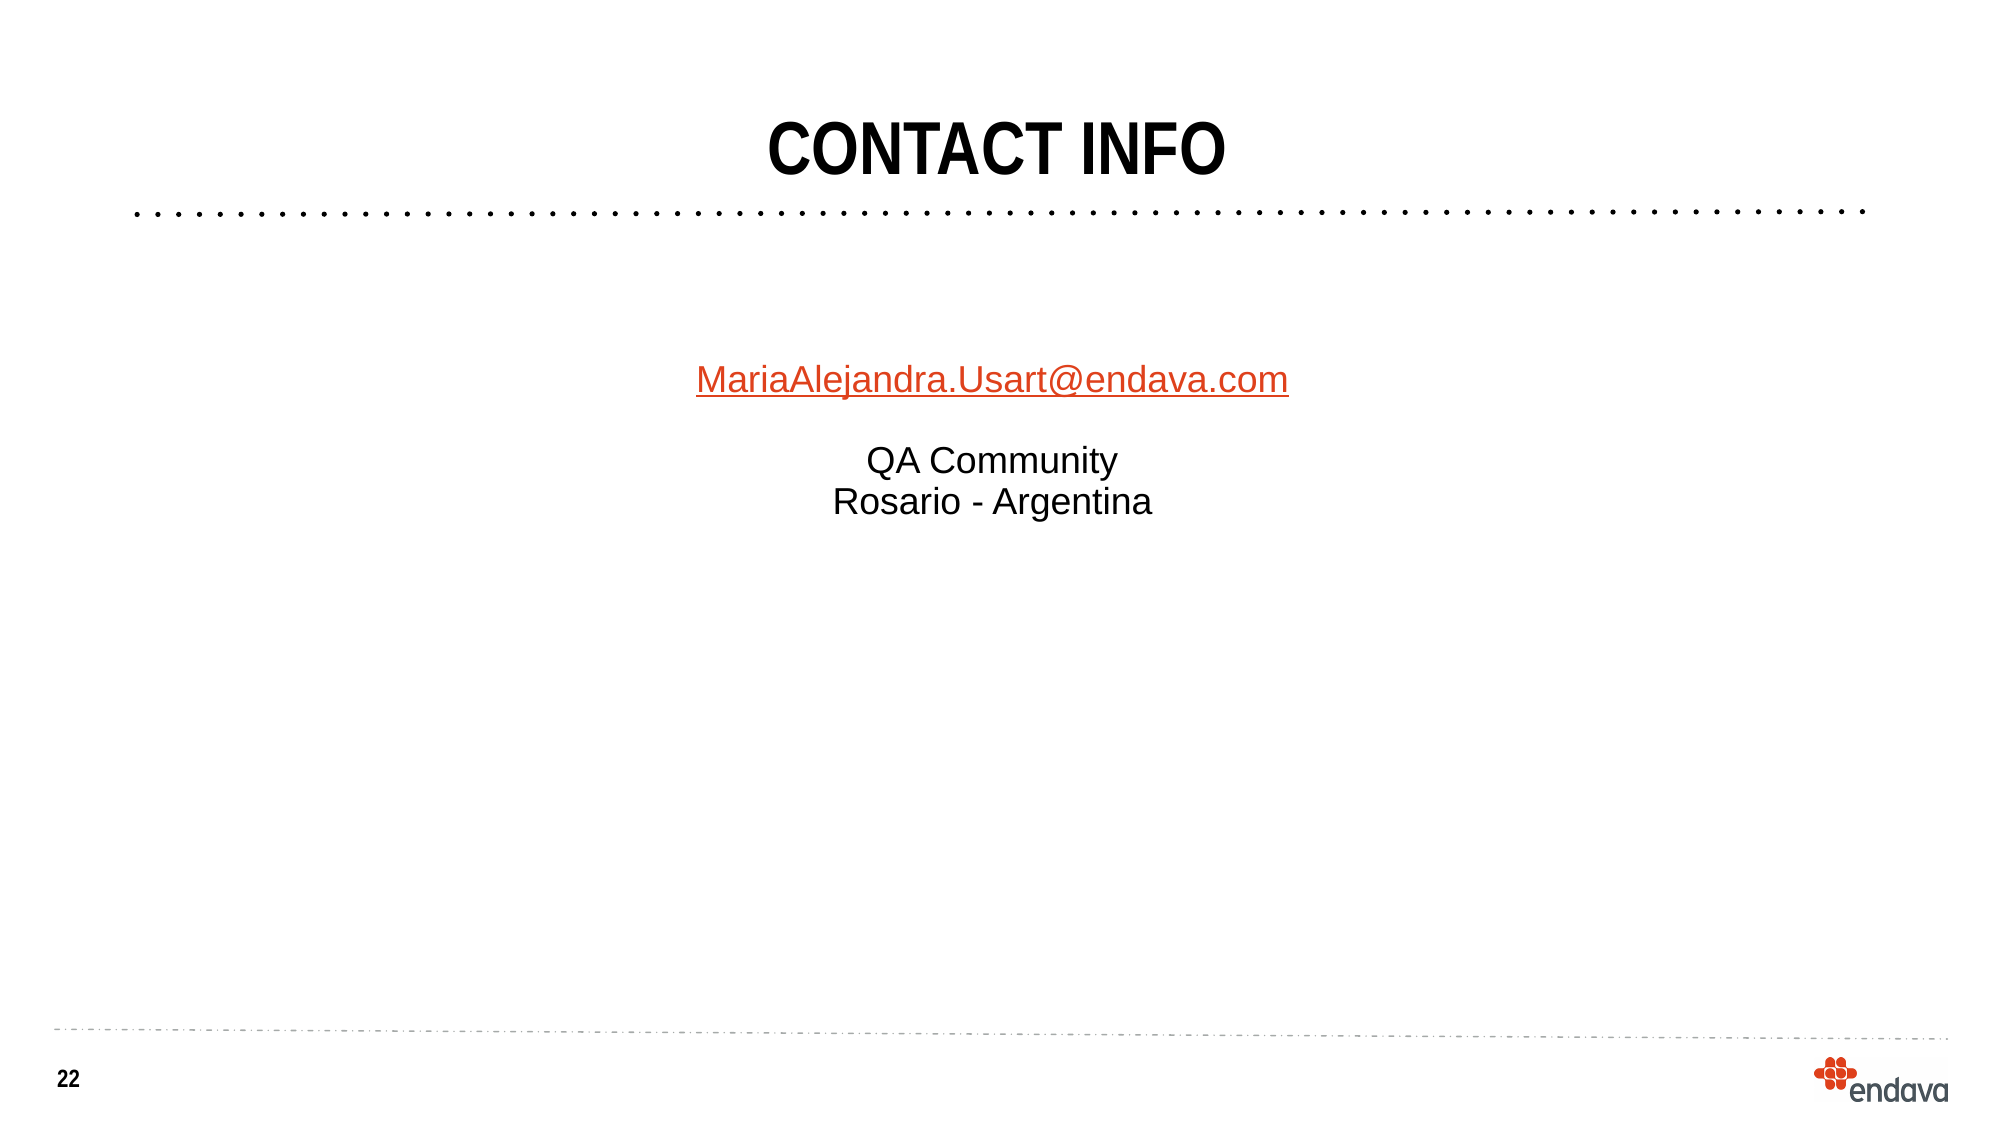

# CONTACT INFO

MariaAlejandra.Usart@endava.com

QA Community
Rosario - Argentina